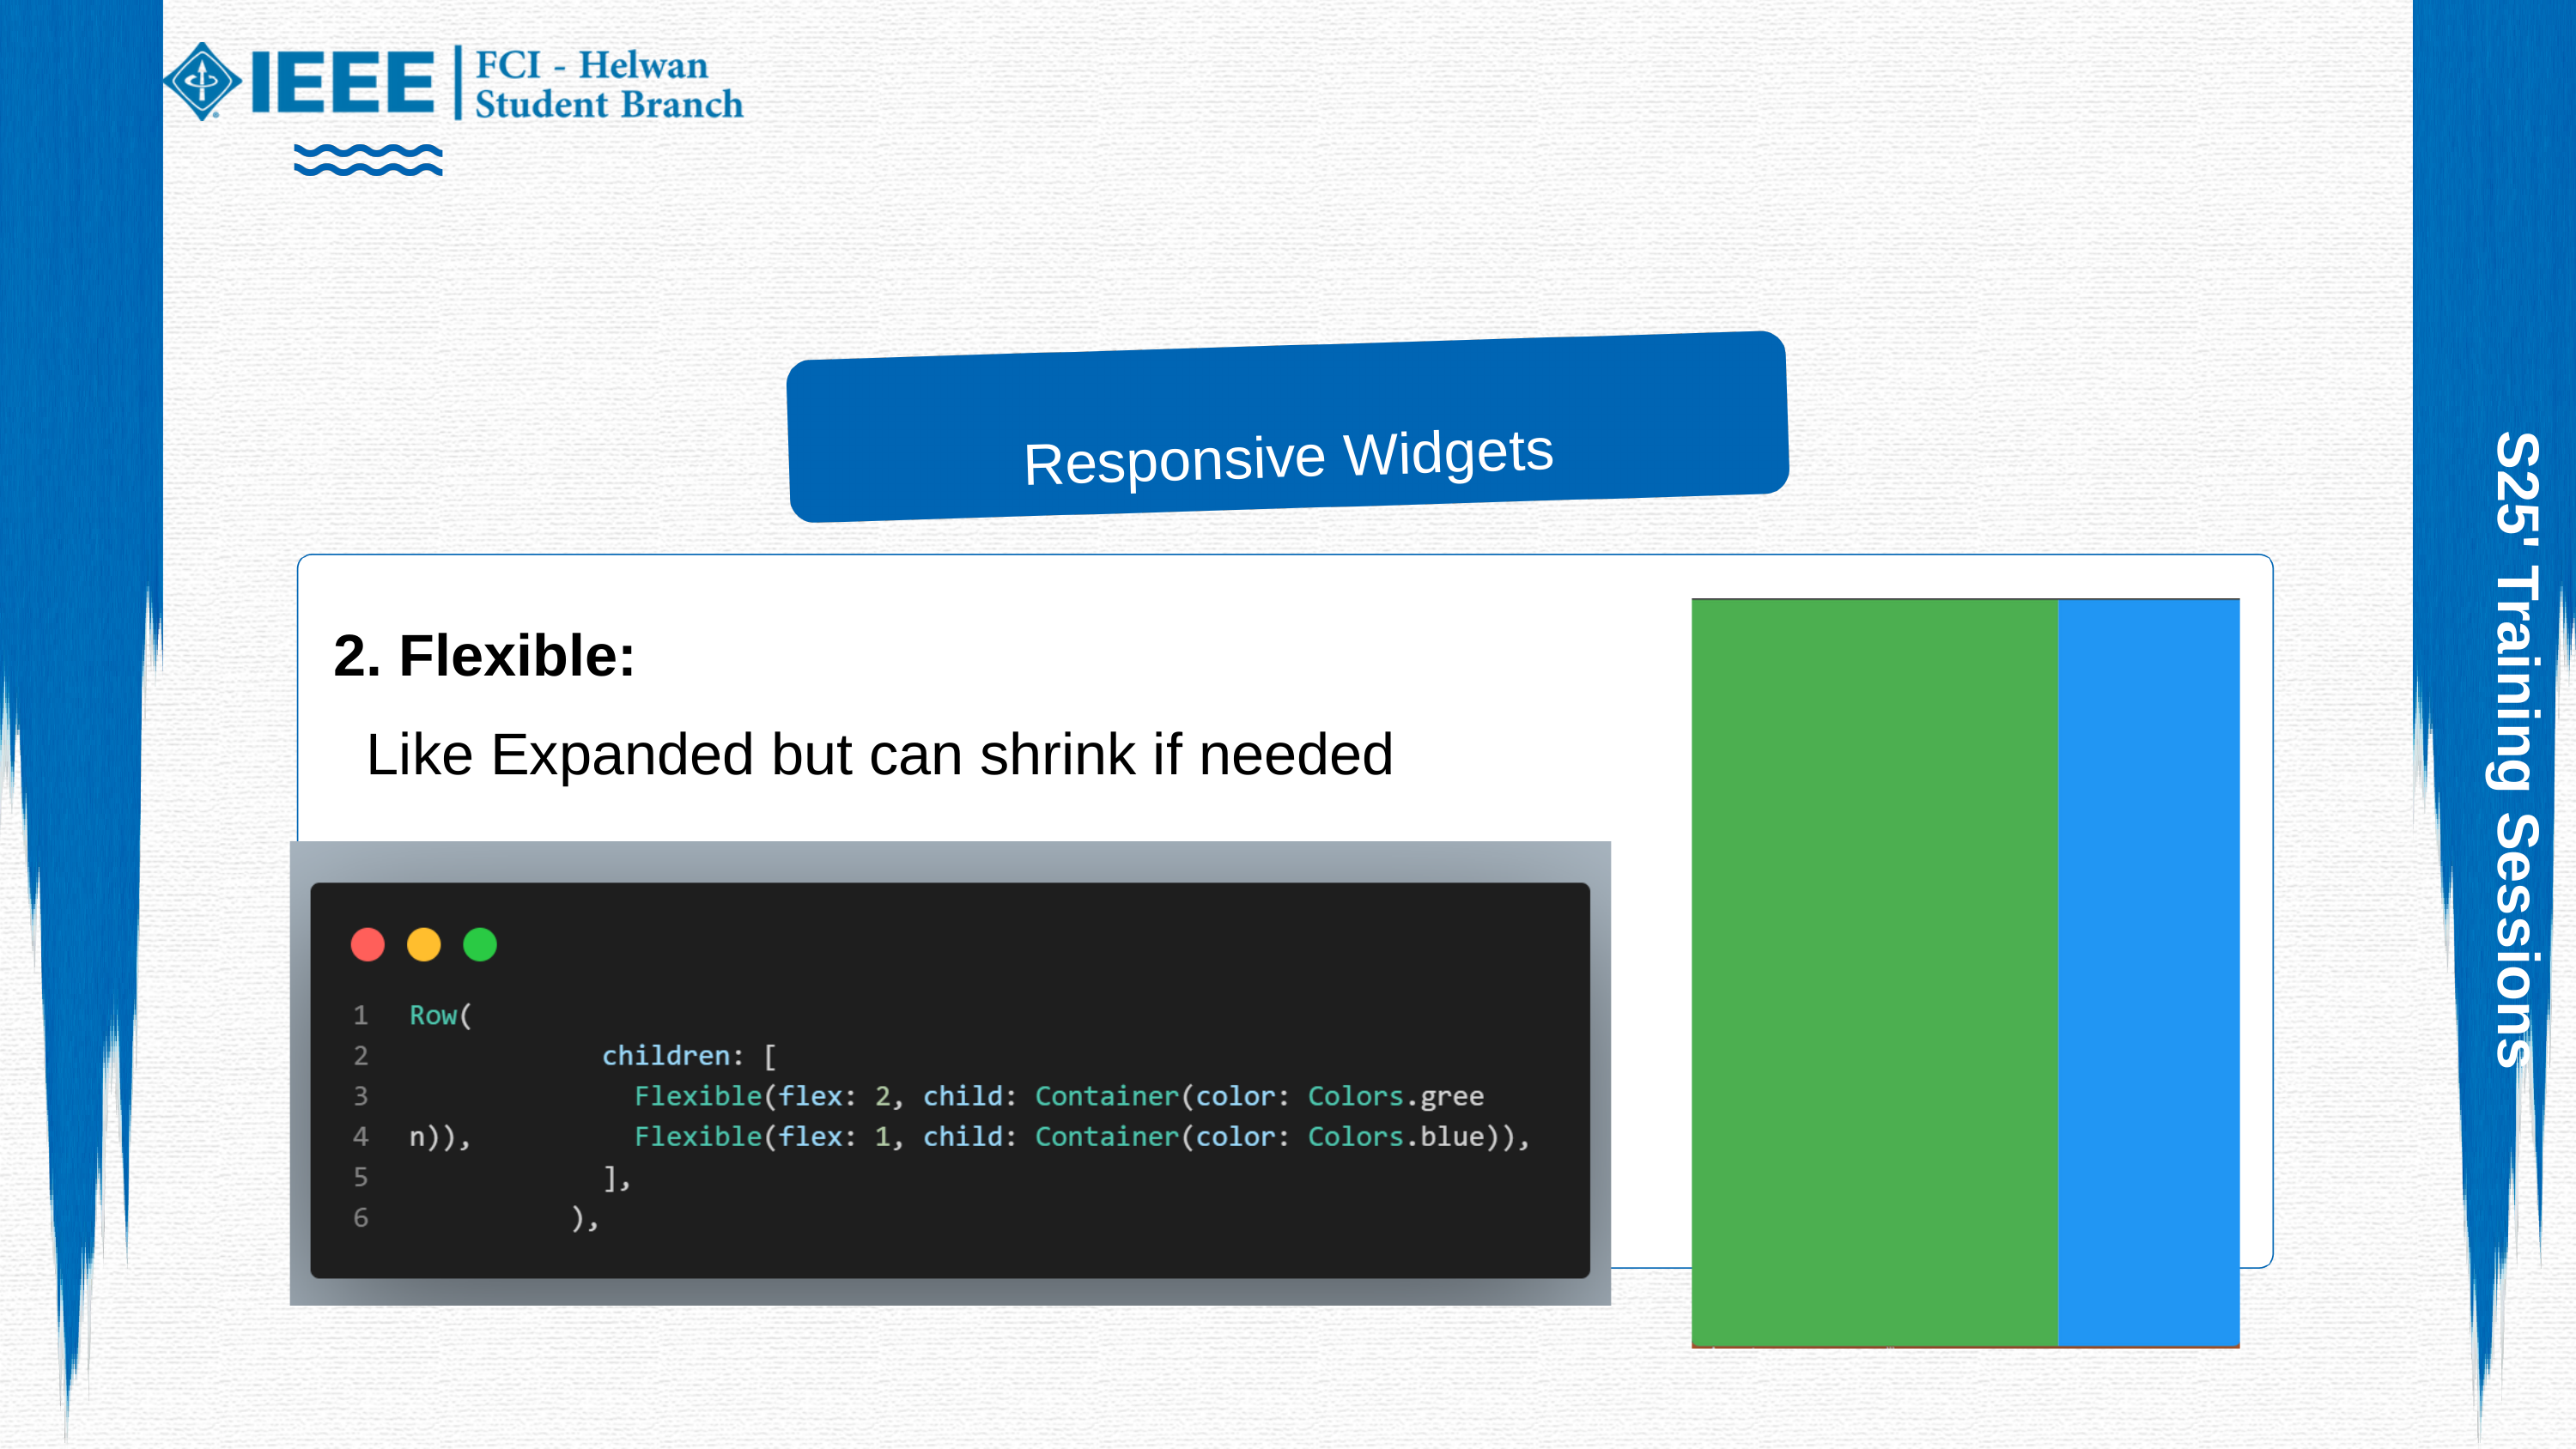

Responsive Widgets

2. Flexible:
  Like Expanded but can shrink if needed

S25' Training Sessions